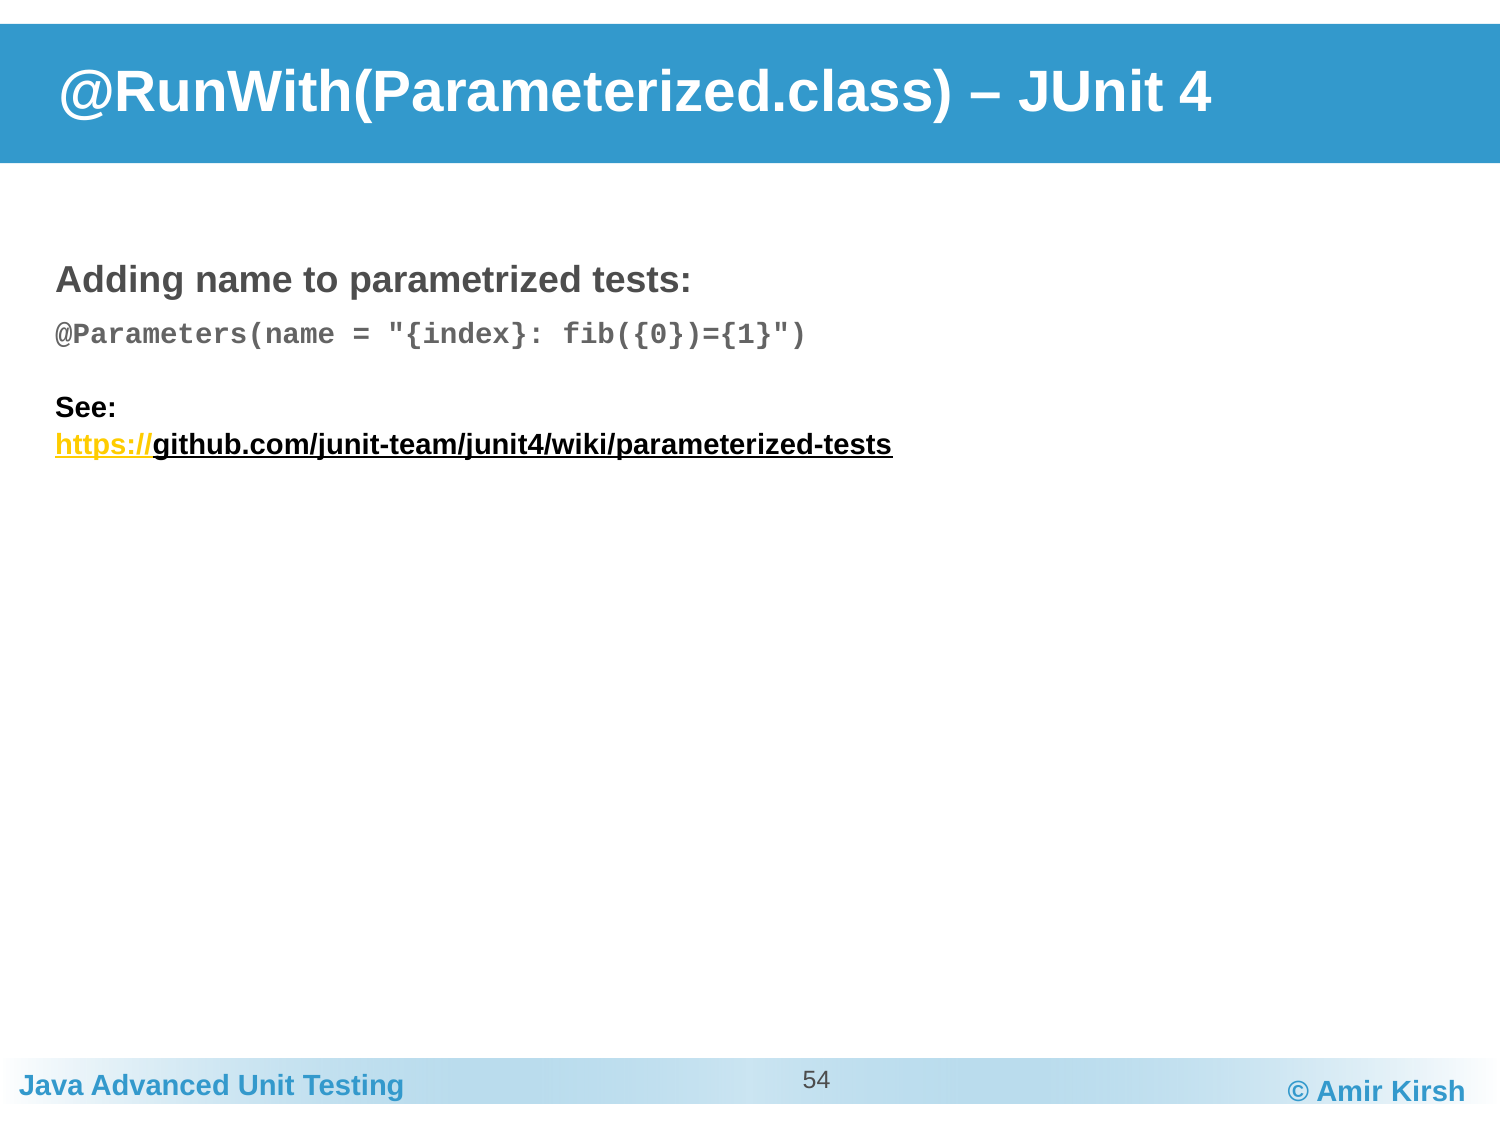

# @RunWith(Parameterized.class) – JUnit 4

Adding name to parametrized tests:
@Parameters(name = "{index}: fib({0})={1}")

See:
https://github.com/junit-team/junit4/wiki/parameterized-tests

54